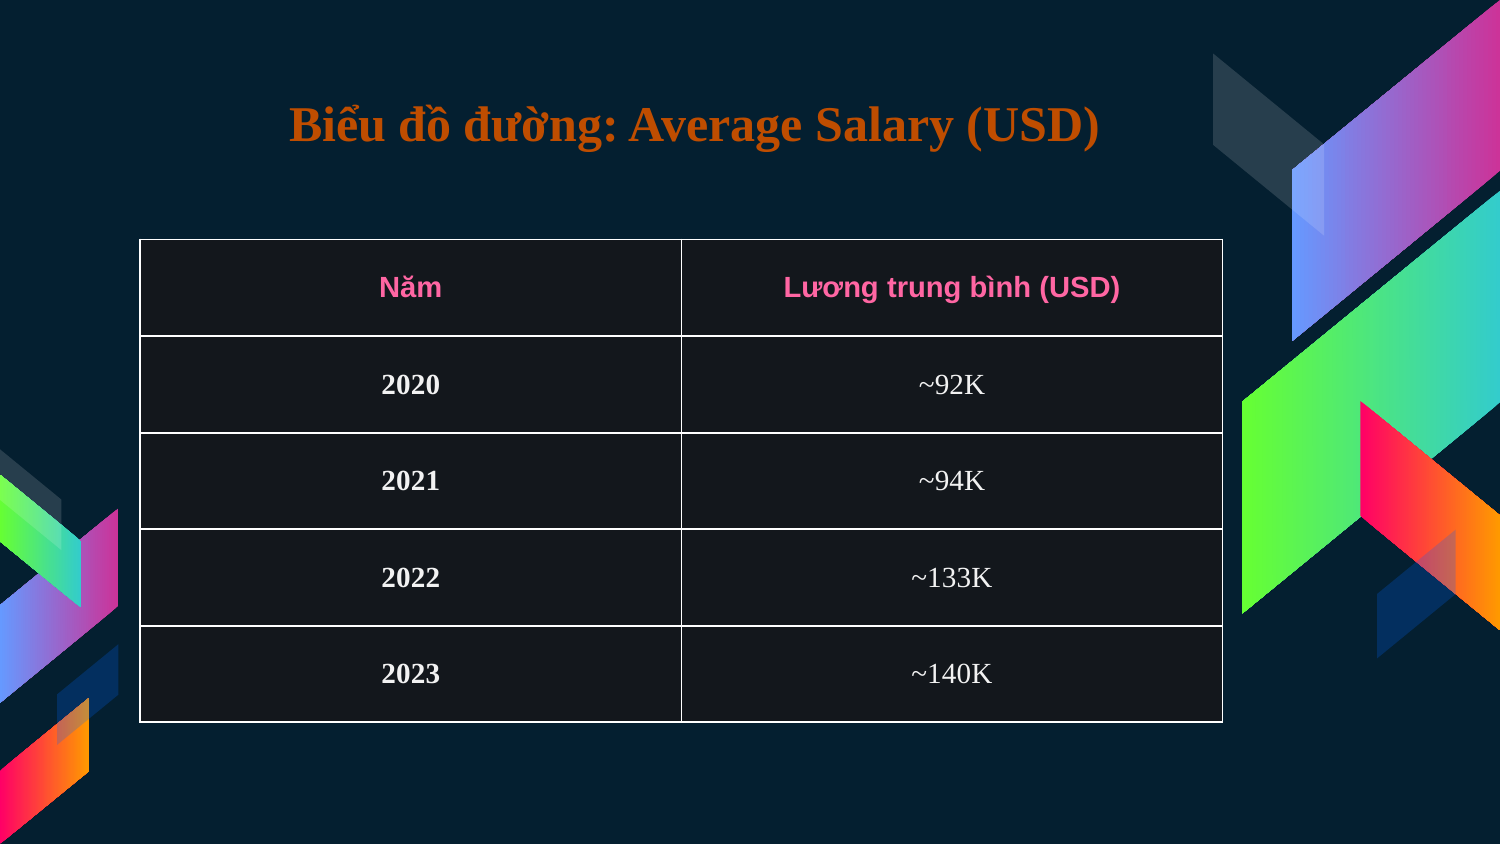

# Biểu đồ đường: Average Salary (USD)
| Năm | Lương trung bình (USD) |
| --- | --- |
| 2020 | ~92K |
| 2021 | ~94K |
| 2022 | ~133K |
| 2023 | ~140K |
15